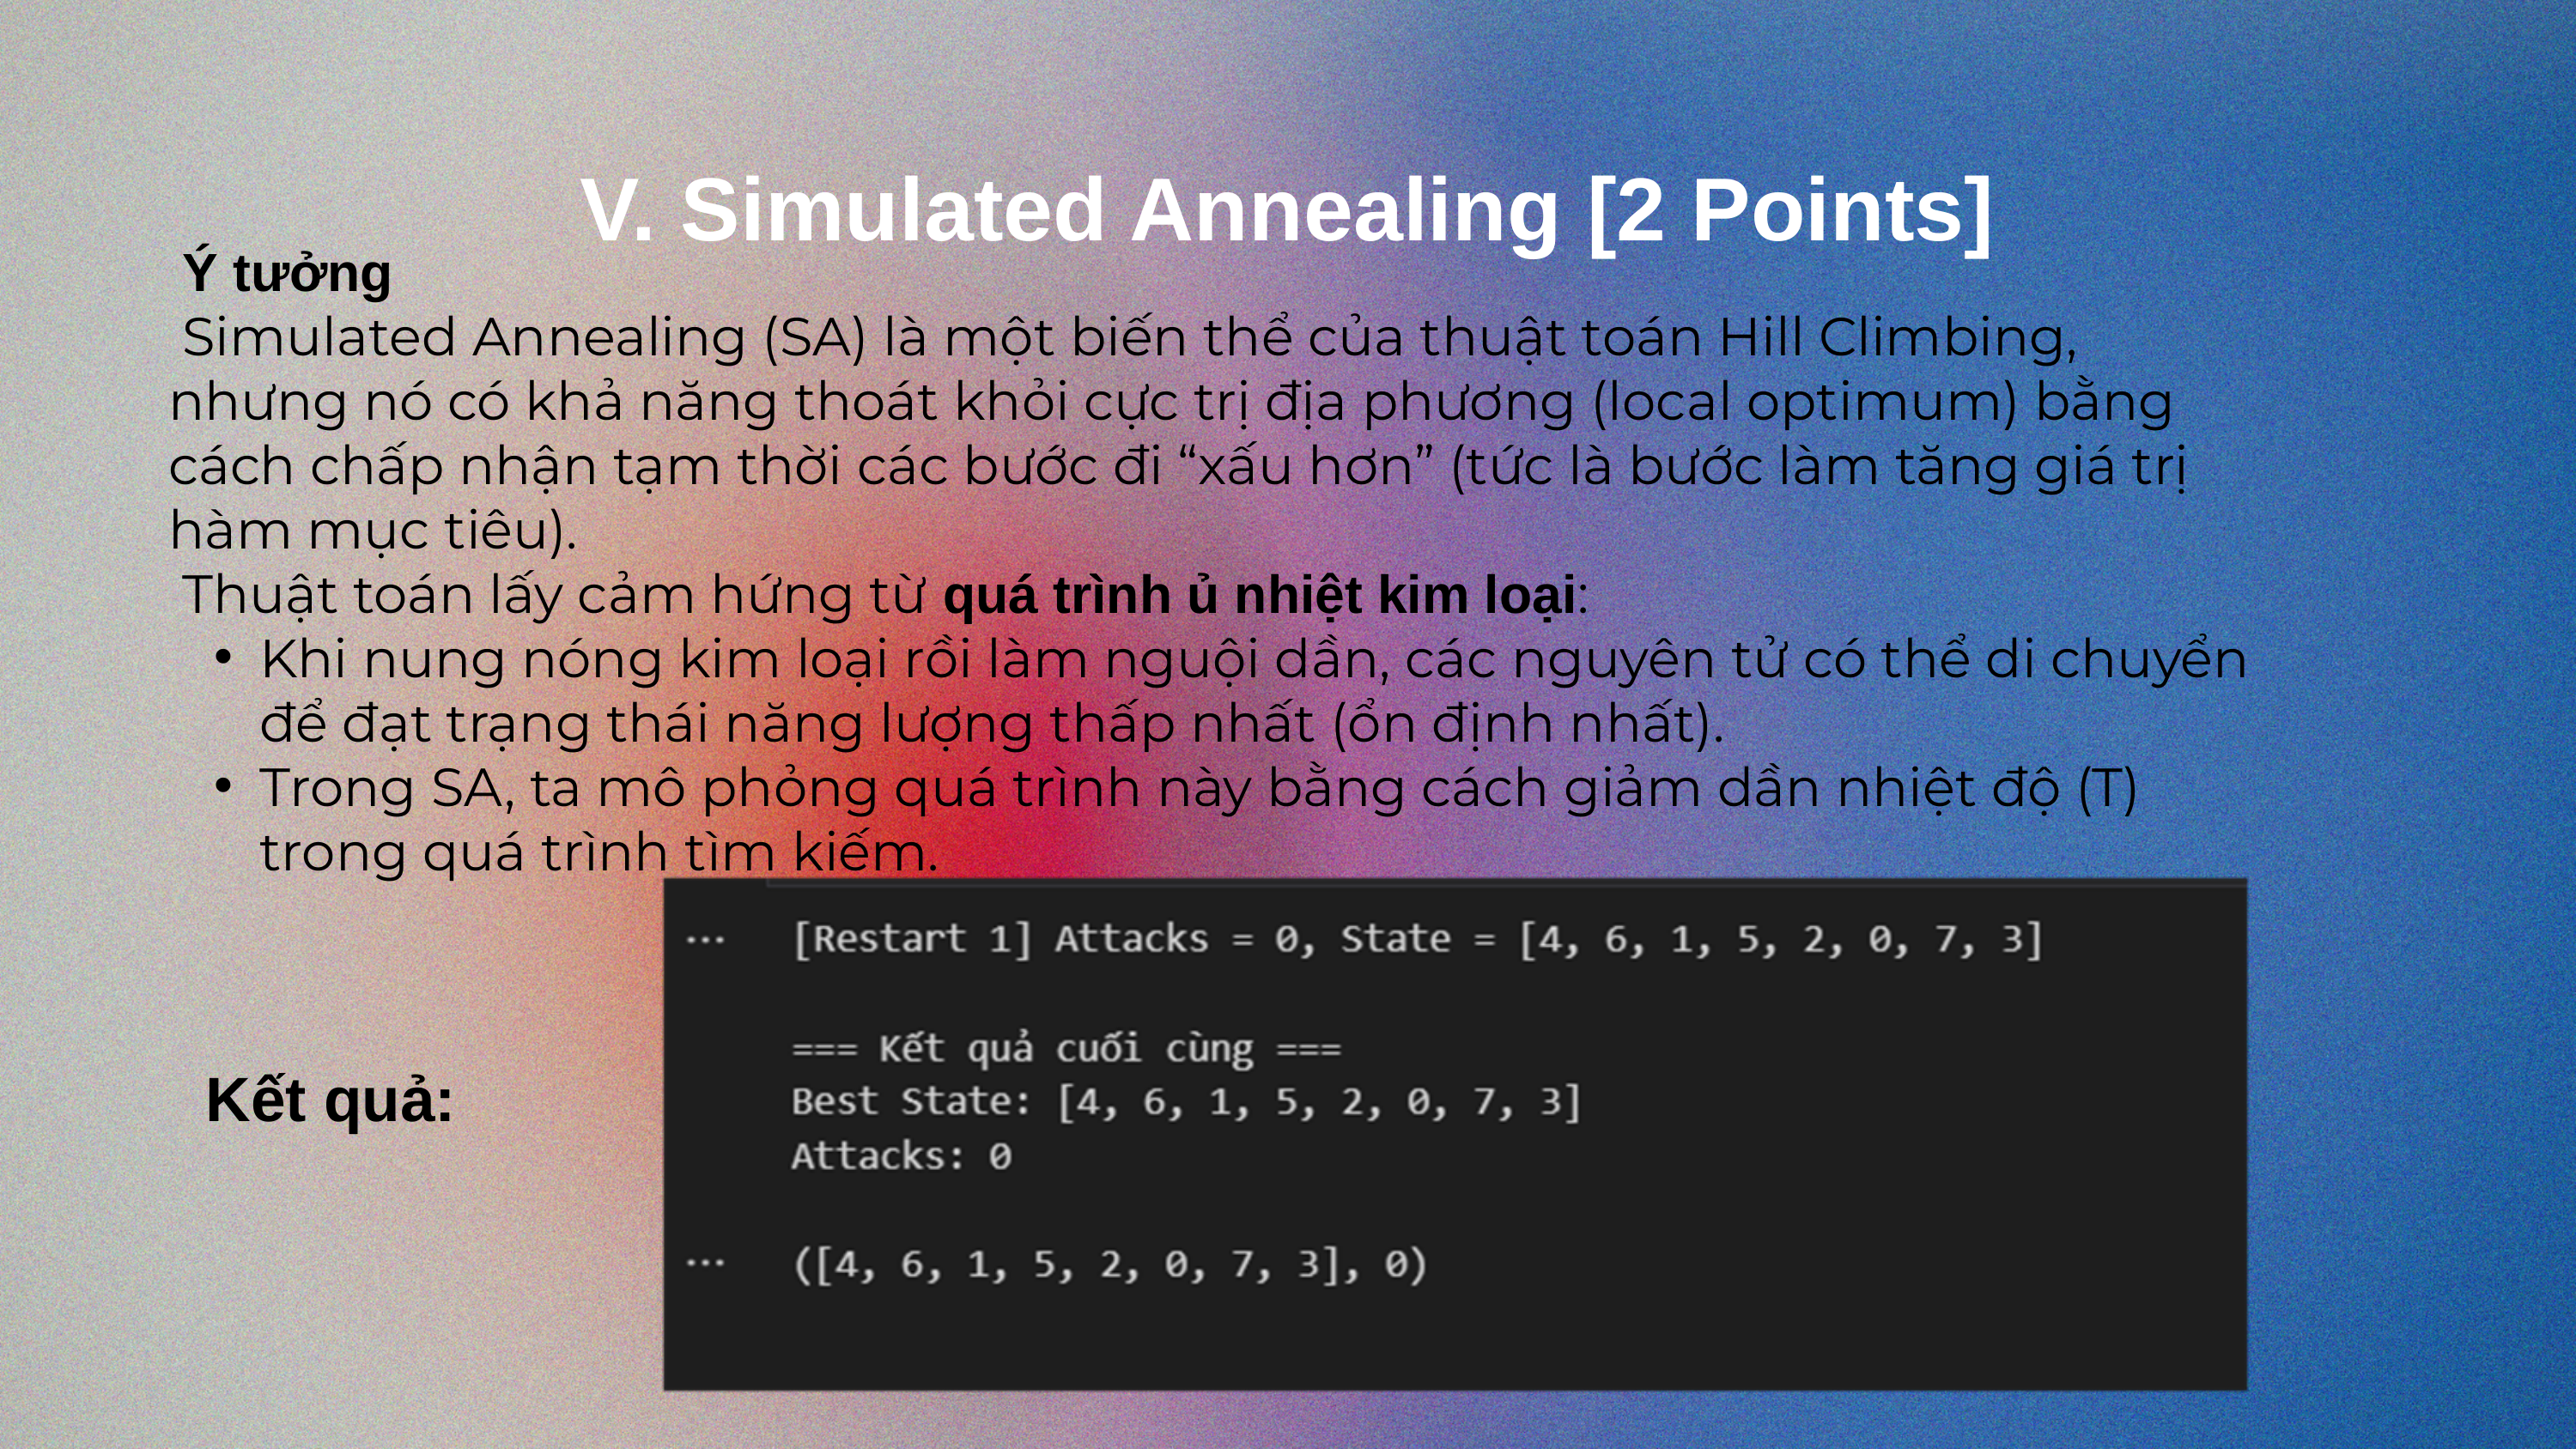

V. Simulated Annealing [2 Points]
 Ý tưởng
 Simulated Annealing (SA) là một biến thể của thuật toán Hill Climbing, nhưng nó có khả năng thoát khỏi cực trị địa phương (local optimum) bằng cách chấp nhận tạm thời các bước đi “xấu hơn” (tức là bước làm tăng giá trị hàm mục tiêu).
 Thuật toán lấy cảm hứng từ quá trình ủ nhiệt kim loại:
Khi nung nóng kim loại rồi làm nguội dần, các nguyên tử có thể di chuyển để đạt trạng thái năng lượng thấp nhất (ổn định nhất).
Trong SA, ta mô phỏng quá trình này bằng cách giảm dần nhiệt độ (T) trong quá trình tìm kiếm.

Kết quả: